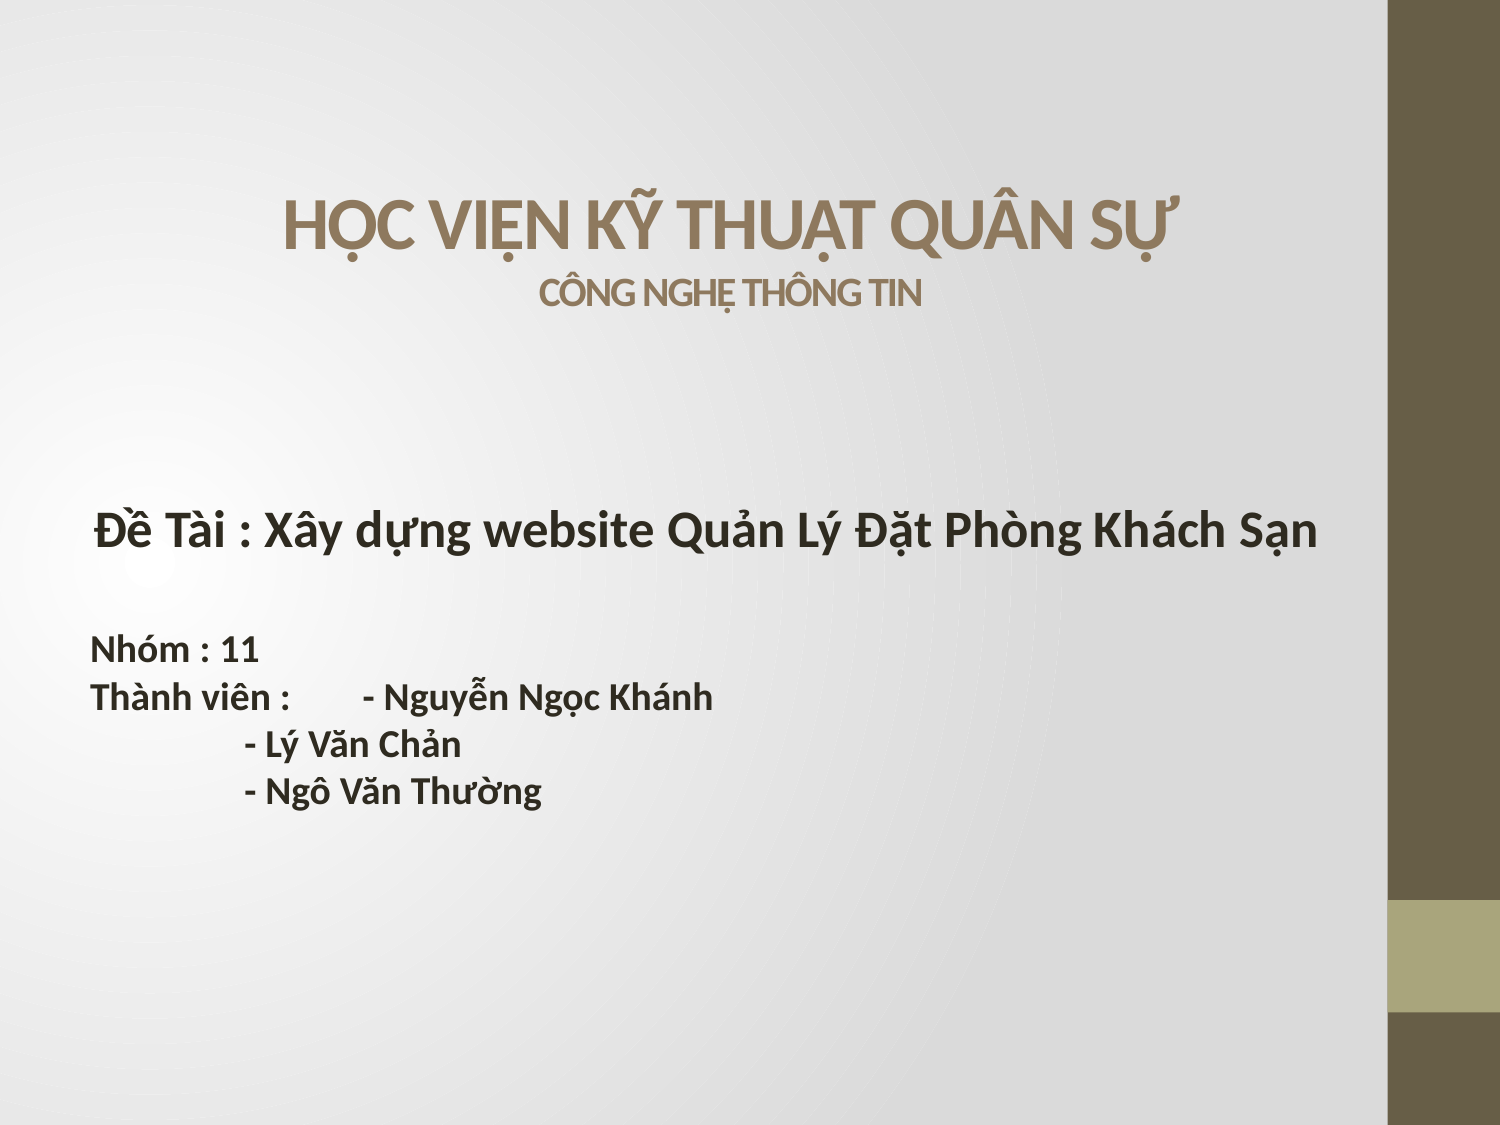

# HỌC VIỆN KỸ THUẬT QUÂN SỰ CÔNG NGHỆ THÔNG TIN
Đề Tài : Xây dựng website Quản Lý Đặt Phòng Khách Sạn
Nhóm : 11
Thành viên :        - Nguyễn Ngọc Khánh
		    - Lý Văn Chản
		    - Ngô Văn Thường